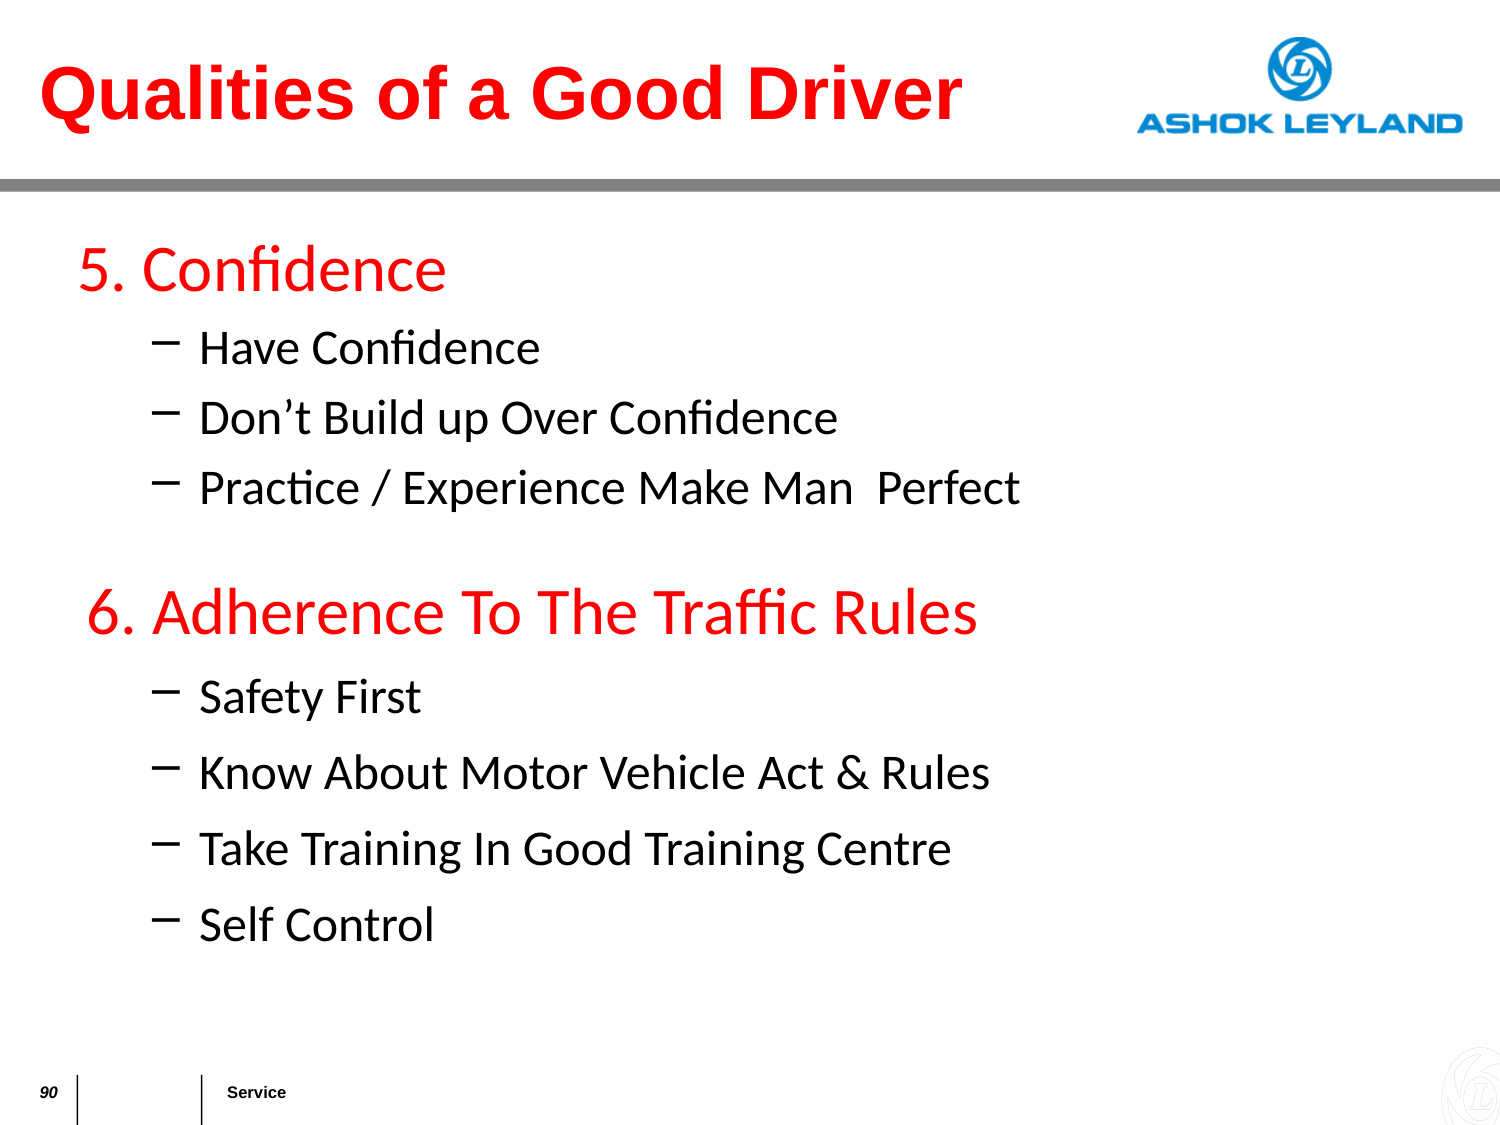

Qualities of a Good Driver
5. Confidence
Have Confidence
Don’t Build up Over Confidence
Practice / Experience Make Man  Perfect
6. Adherence To The Traffic Rules
Safety First
Know About Motor Vehicle Act & Rules
Take Training In Good Training Centre
Self Control